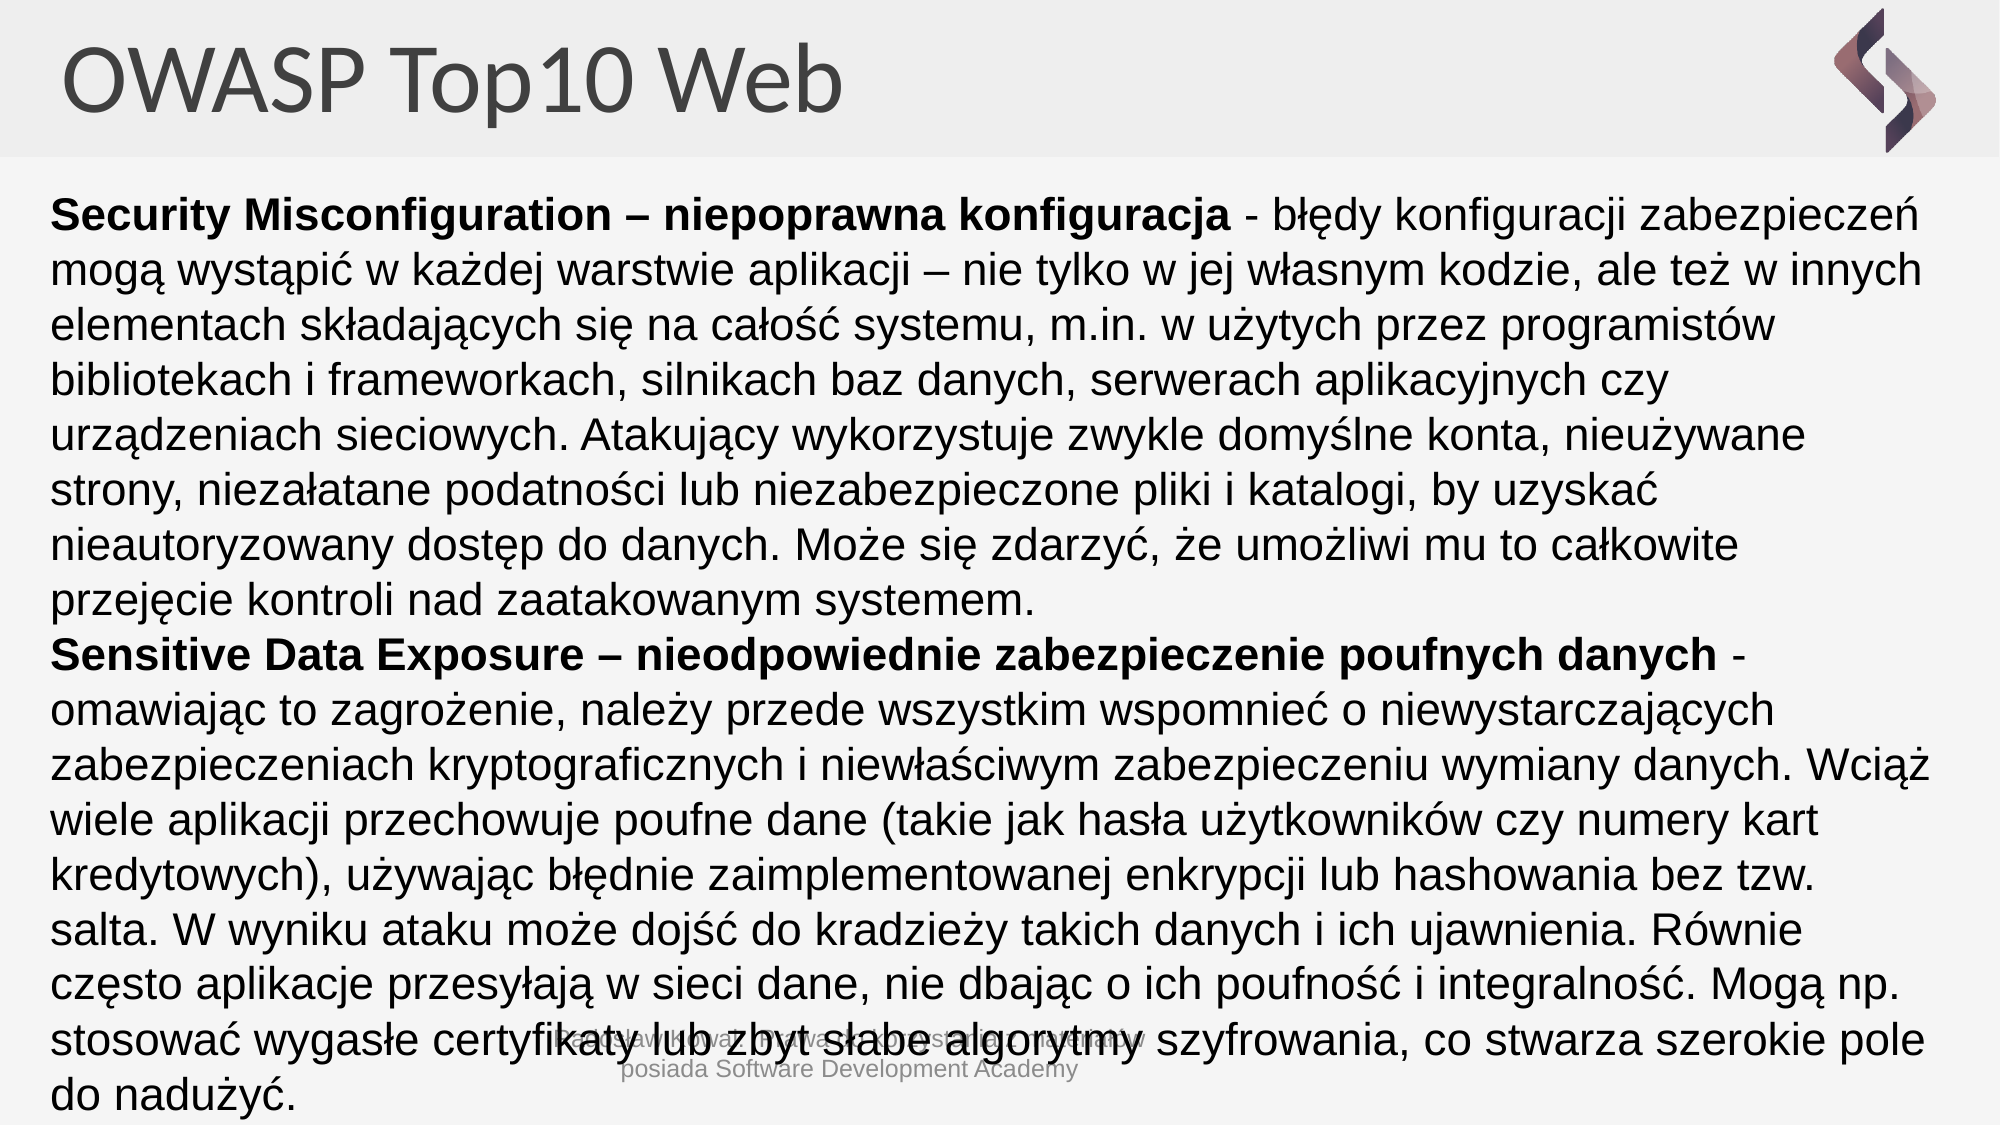

OWASP Top10 Web
Security Misconfiguration – niepoprawna konfiguracja - błędy konfiguracji zabezpieczeń mogą wystąpić w każdej warstwie aplikacji – nie tylko w jej własnym kodzie, ale też w innych elementach składających się na całość systemu, m.in. w użytych przez programistów bibliotekach i frameworkach, silnikach baz danych, serwerach aplikacyjnych czy urządzeniach sieciowych. Atakujący wykorzystuje zwykle domyślne konta, nieużywane strony, niezałatane podatności lub niezabezpieczone pliki i katalogi, by uzyskać nieautoryzowany dostęp do danych. Może się zdarzyć, że umożliwi mu to całkowite przejęcie kontroli nad zaatakowanym systemem.
Sensitive Data Exposure – nieodpowiednie zabezpieczenie poufnych danych - omawiając to zagrożenie, należy przede wszystkim wspomnieć o niewystarczających zabezpieczeniach kryptograficznych i niewłaściwym zabezpieczeniu wymiany danych. Wciąż wiele aplikacji przechowuje poufne dane (takie jak hasła użytkowników czy numery kart kredytowych), używając błędnie zaimplementowanej enkrypcji lub hashowania bez tzw. salta. W wyniku ataku może dojść do kradzieży takich danych i ich ujawnienia. Równie często aplikacje przesyłają w sieci dane, nie dbając o ich poufność i integralność. Mogą np. stosować wygasłe certyfikaty lub zbyt słabe algorytmy szyfrowania, co stwarza szerokie pole do nadużyć.

Radosław Kowal:  Prawa do korzystania z materiałów posiada Software Development Academy